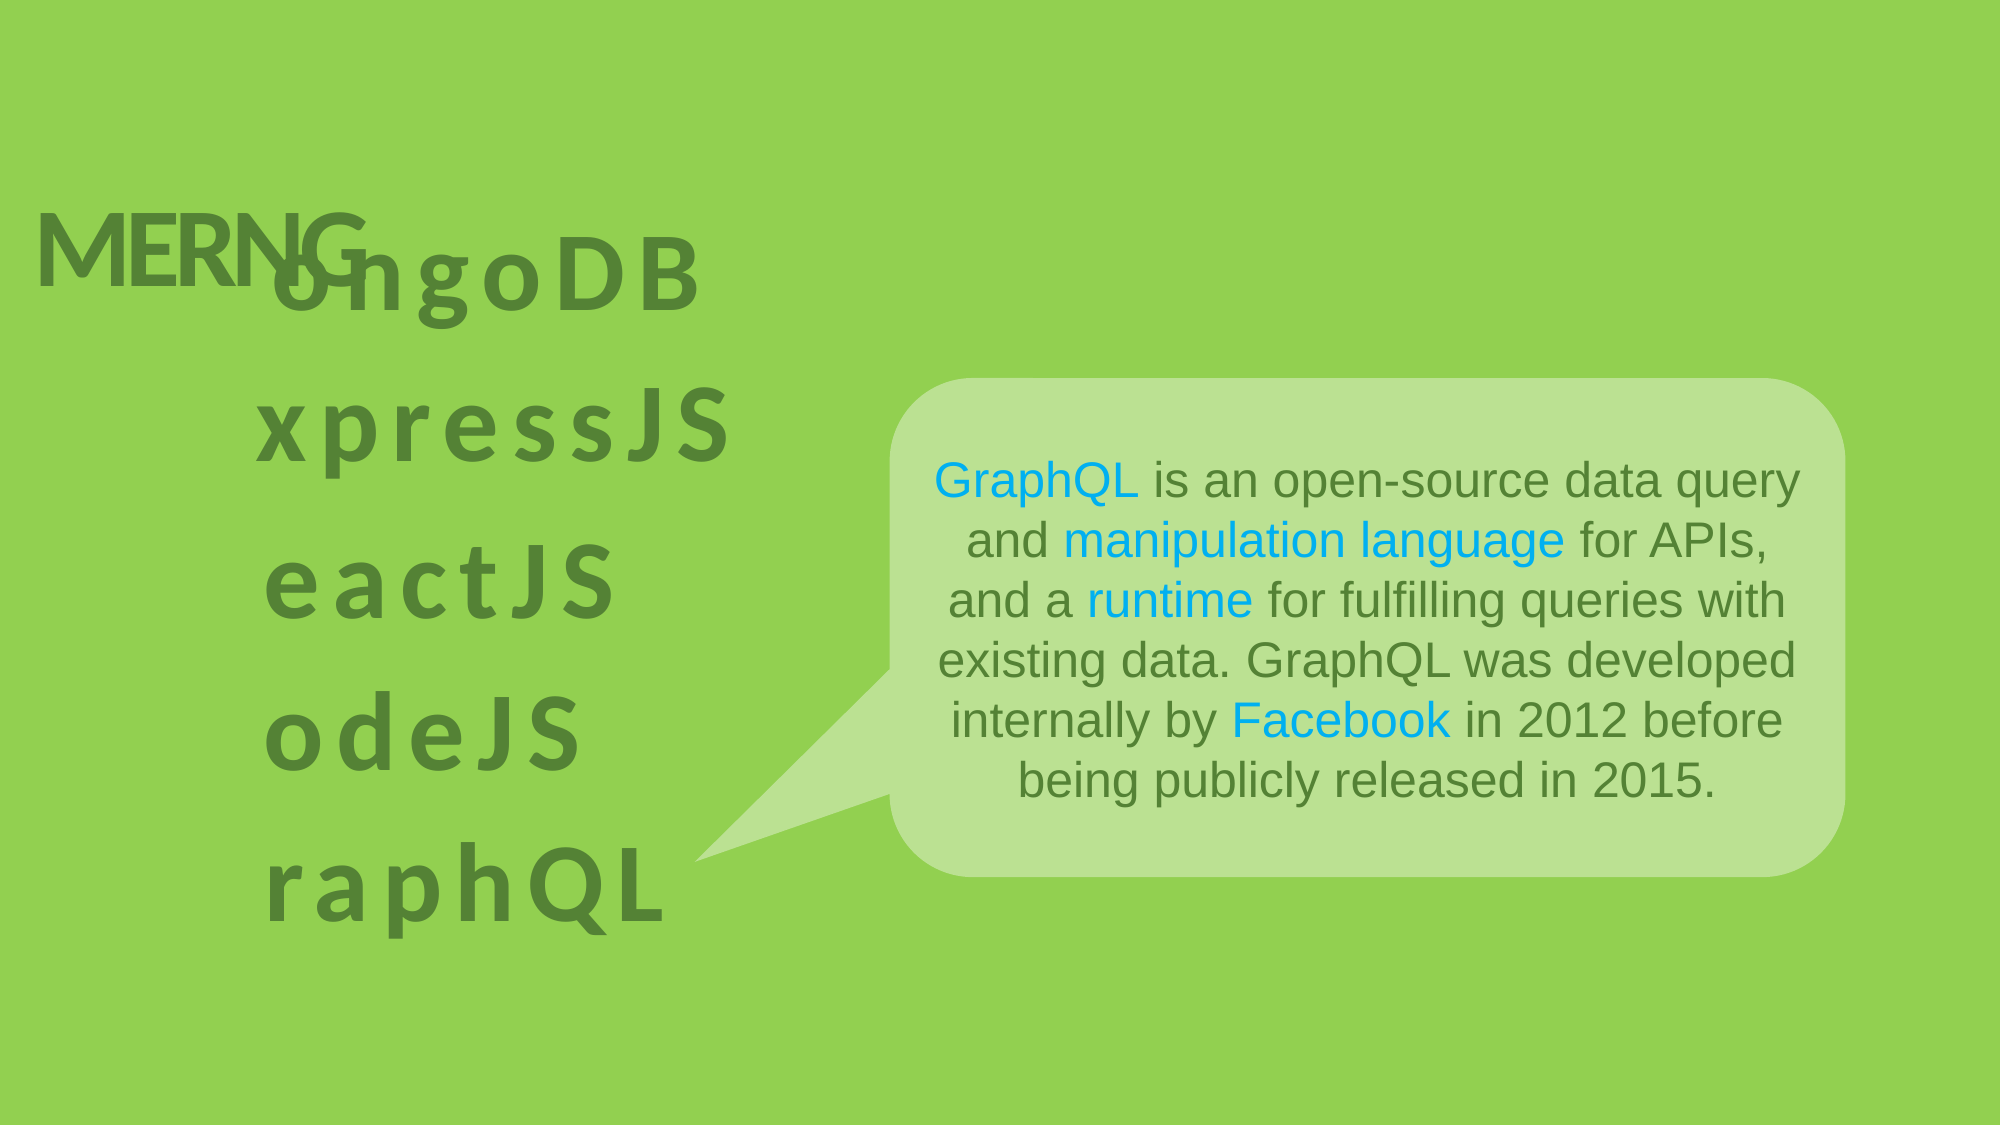

MERNG
 ongoDB
 xpressJS
GraphQL is an open-source data query and manipulation language for APIs, and a runtime for fulfilling queries with existing data. GraphQL was developed internally by Facebook in 2012 before being publicly released in 2015.
 eactJS
 odeJS
 raphQL